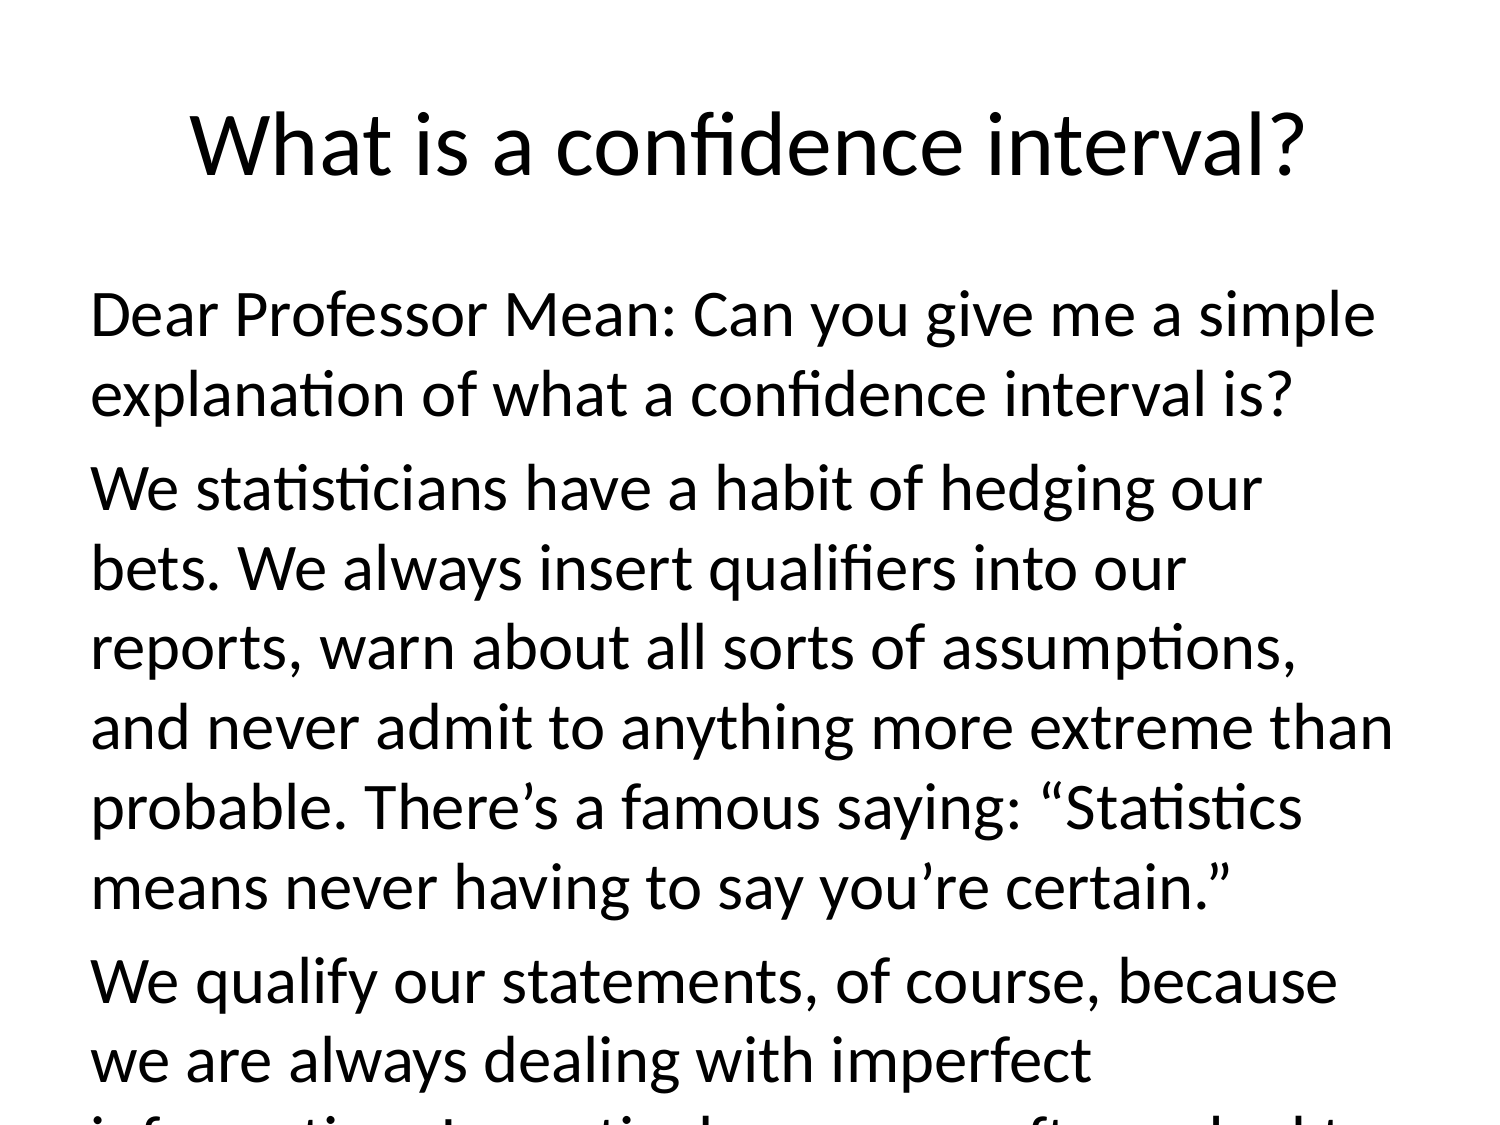

# What is a confidence interval?
Dear Professor Mean: Can you give me a simple explanation of what a confidence interval is?
We statisticians have a habit of hedging our bets. We always insert qualifiers into our reports, warn about all sorts of assumptions, and never admit to anything more extreme than probable. There’s a famous saying: “Statistics means never having to say you’re certain.”
We qualify our statements, of course, because we are always dealing with imperfect information. In particular, we are often asked to make statements about a population (a large group of subjects) using information from a sample (a small, but carefully selected subset of this population). No matter how carefully this sample is selected to be a fair and unbiased representation of the population, relying on information from a sample will always lead to some level of uncertainty.